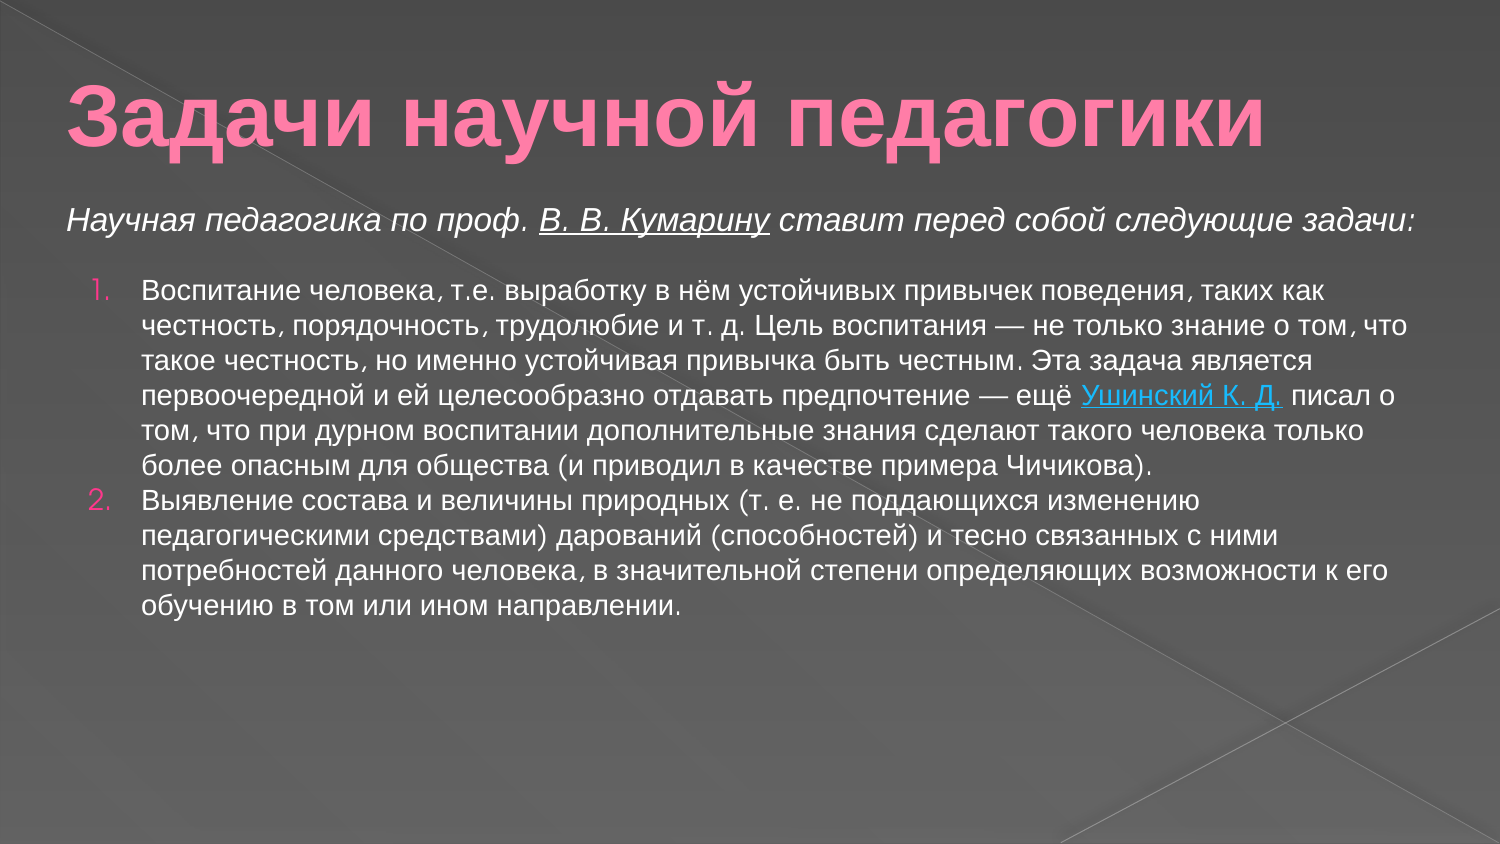

# Задачи научной педагогики
Научная педагогика по проф. В. В. Кумарину ставит перед собой следующие задачи:
Воспитание человека, т.е. выработку в нём устойчивых привычек поведения, таких как честность, порядочность, трудолюбие и т. д. Цель воспитания — не только знание о том, что такое честность, но именно устойчивая привычка быть честным. Эта задача является первоочередной и ей целесообразно отдавать предпочтение — ещё Ушинский К. Д. писал о том, что при дурном воспитании дополнительные знания сделают такого человека только более опасным для общества (и приводил в качестве примера Чичикова).
Выявление состава и величины природных (т. е. не поддающихся изменению педагогическими средствами) дарований (способностей) и тесно связанных с ними потребностей данного человека, в значительной степени определяющих возможности к его обучению в том или ином направлении.